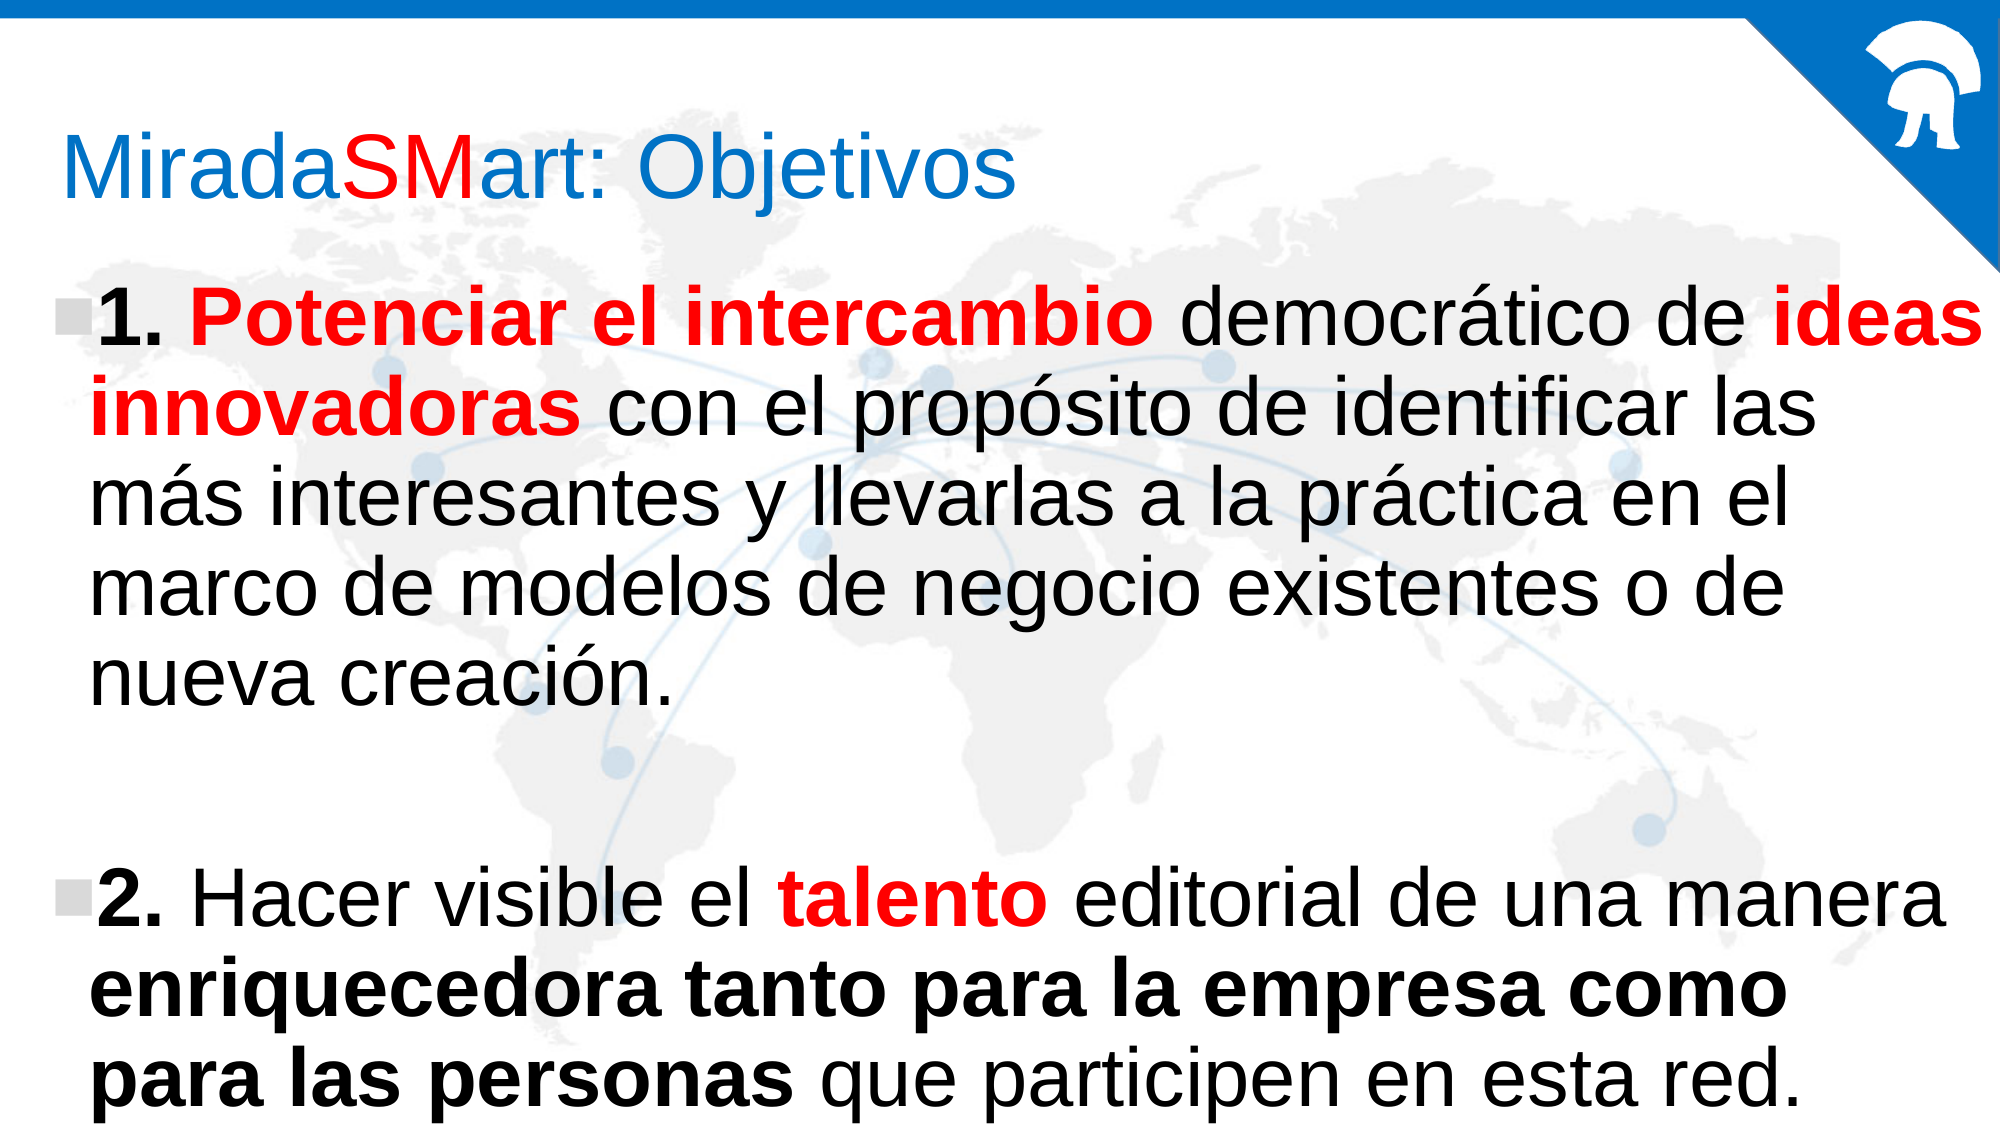

# MiradaSMart: Objetivos
1. Potenciar el intercambio democrático de ideas innovadoras con el propósito de identificar las más interesantes y llevarlas a la práctica en el marco de modelos de negocio existentes o de nueva creación.

2. Hacer visible el talento editorial de una manera enriquecedora tanto para la empresa como para las personas que participen en esta red.